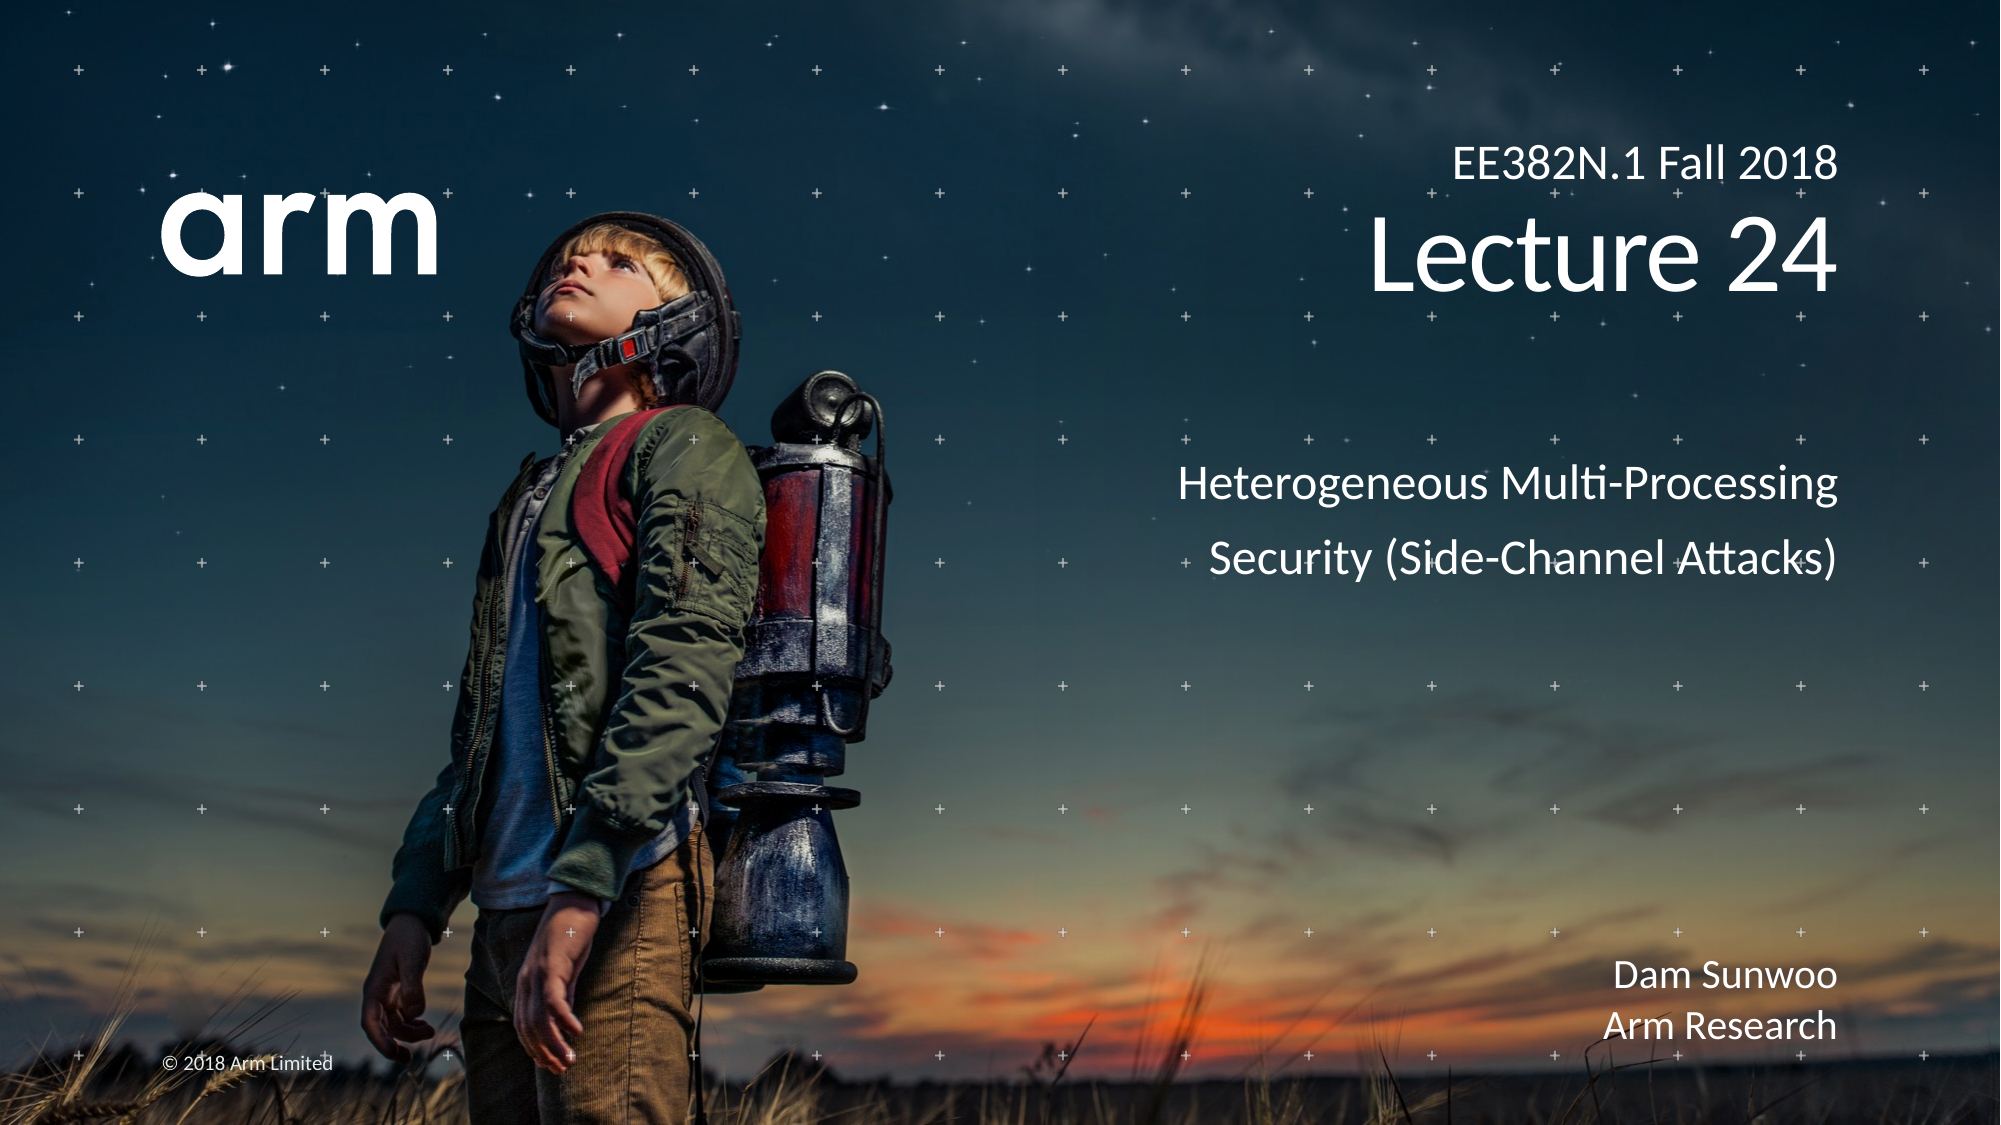

EE382N.1 Fall 2018
# Lecture 24
Heterogeneous Multi-Processing
Security (Side-Channel Attacks)
Dam Sunwoo
Arm Research